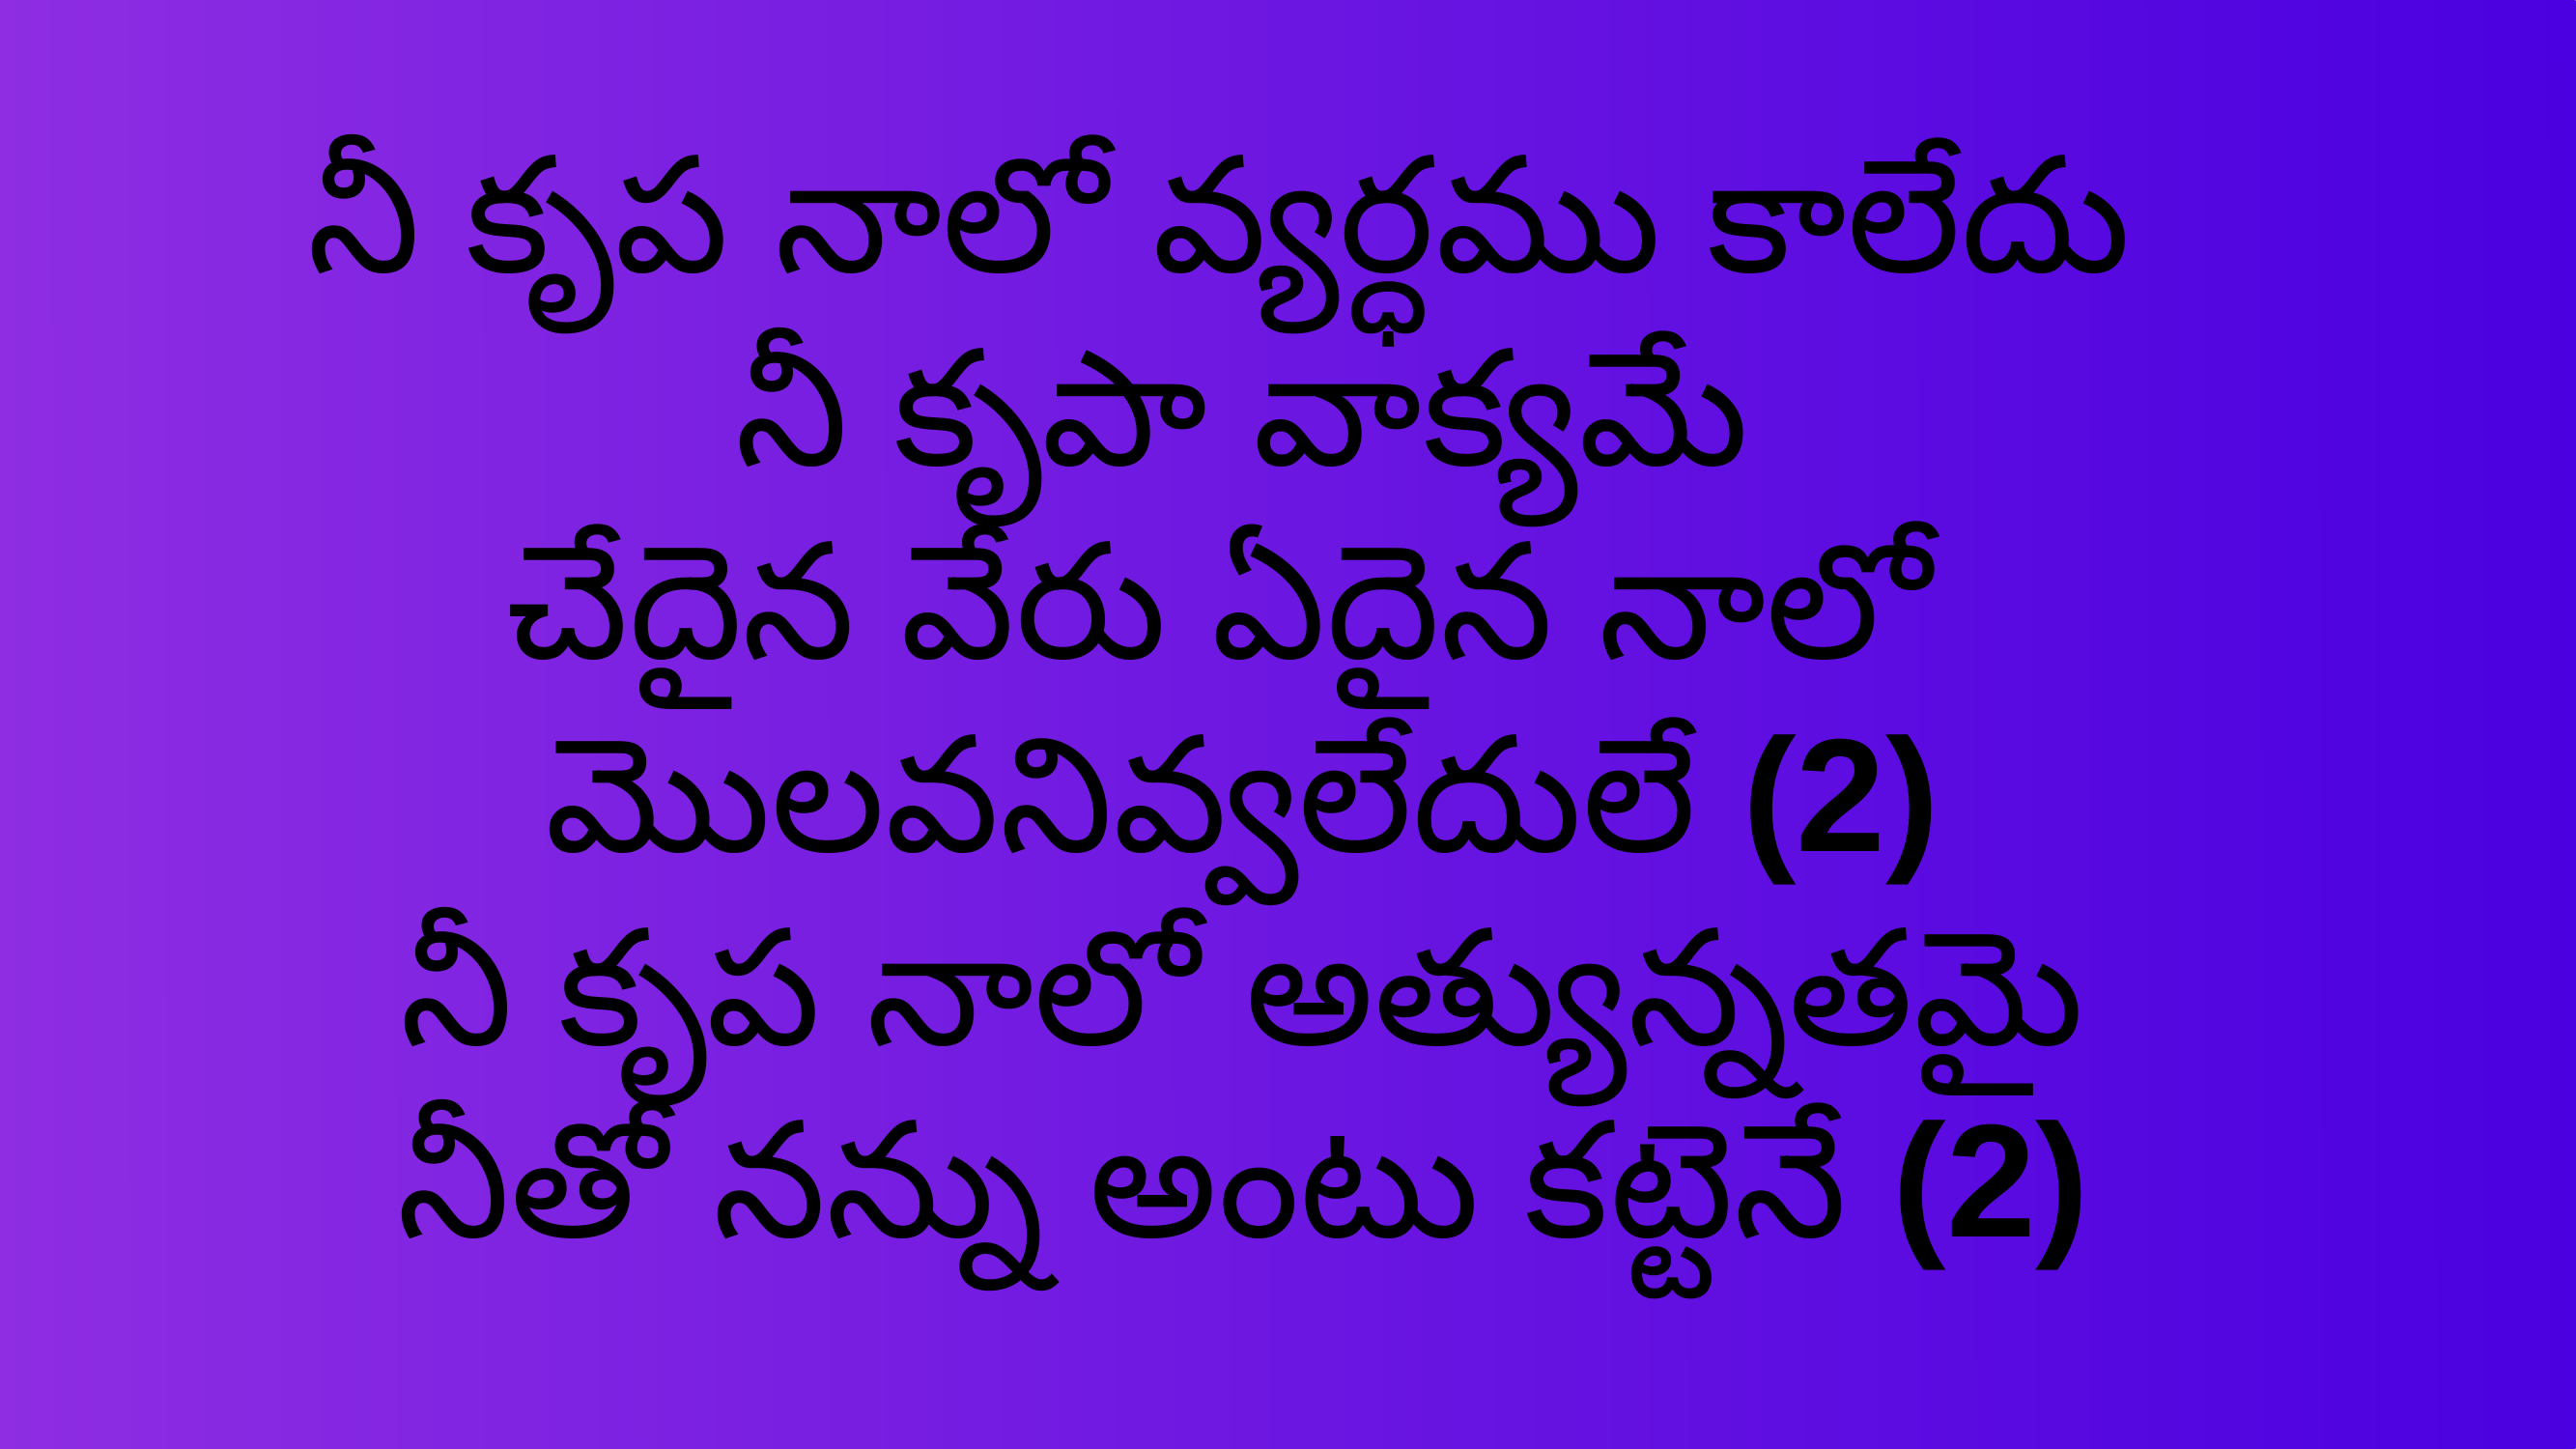

నీ కృప నాలో వ్యర్ధము కాలేదు
నీ కృపా వాక్యమే
చేదైన వేరు ఏదైన నాలో
మొలవనివ్వలేదులే (2)
నీ కృప నాలో అత్యున్నతమై
   నీతో నన్ను అంటు కట్టెనే (2)